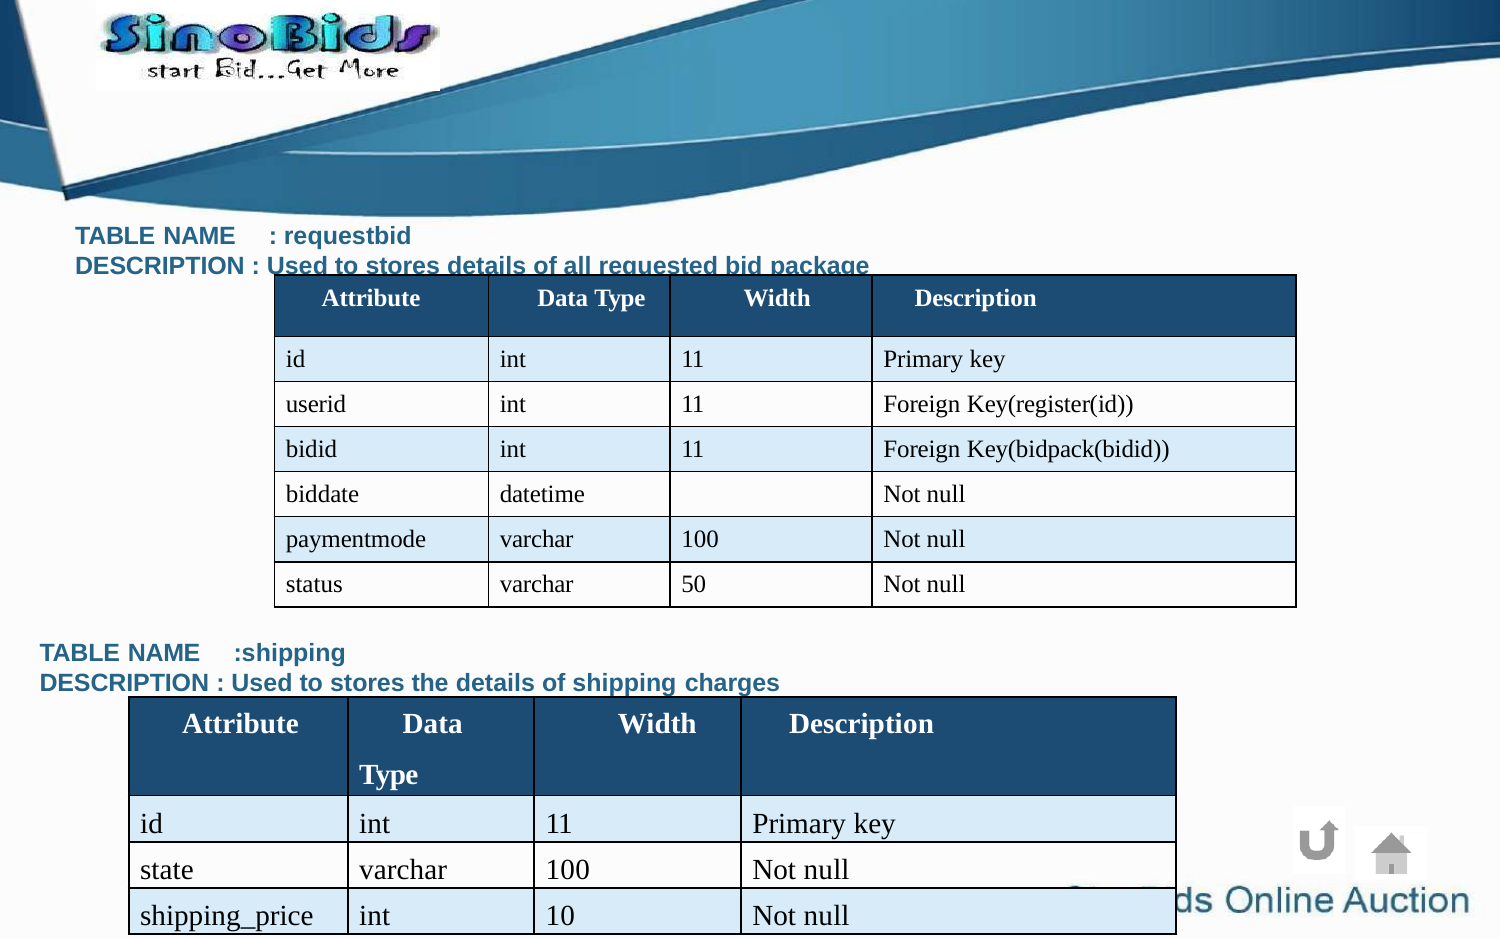

TABLE NAME	: requestbid
DESCRIPTION : Used to stores details of all requested bid package
| Attribute | Data Type | Width | Description |
| --- | --- | --- | --- |
| id | int | 11 | Primary key |
| userid | int | 11 | Foreign Key(register(id)) |
| bidid | int | 11 | Foreign Key(bidpack(bidid)) |
| biddate | datetime |  | Not null |
| paymentmode | varchar | 100 | Not null |
| status | varchar | 50 | Not null |
TABLE NAME	:shipping
DESCRIPTION : Used to stores the details of shipping charges
| Attribute | Data Type | Width | Description |
| --- | --- | --- | --- |
| id | int | 11 | Primary key |
| state | varchar | 100 | Not null |
| shipping\_price | int | 10 | Not null |